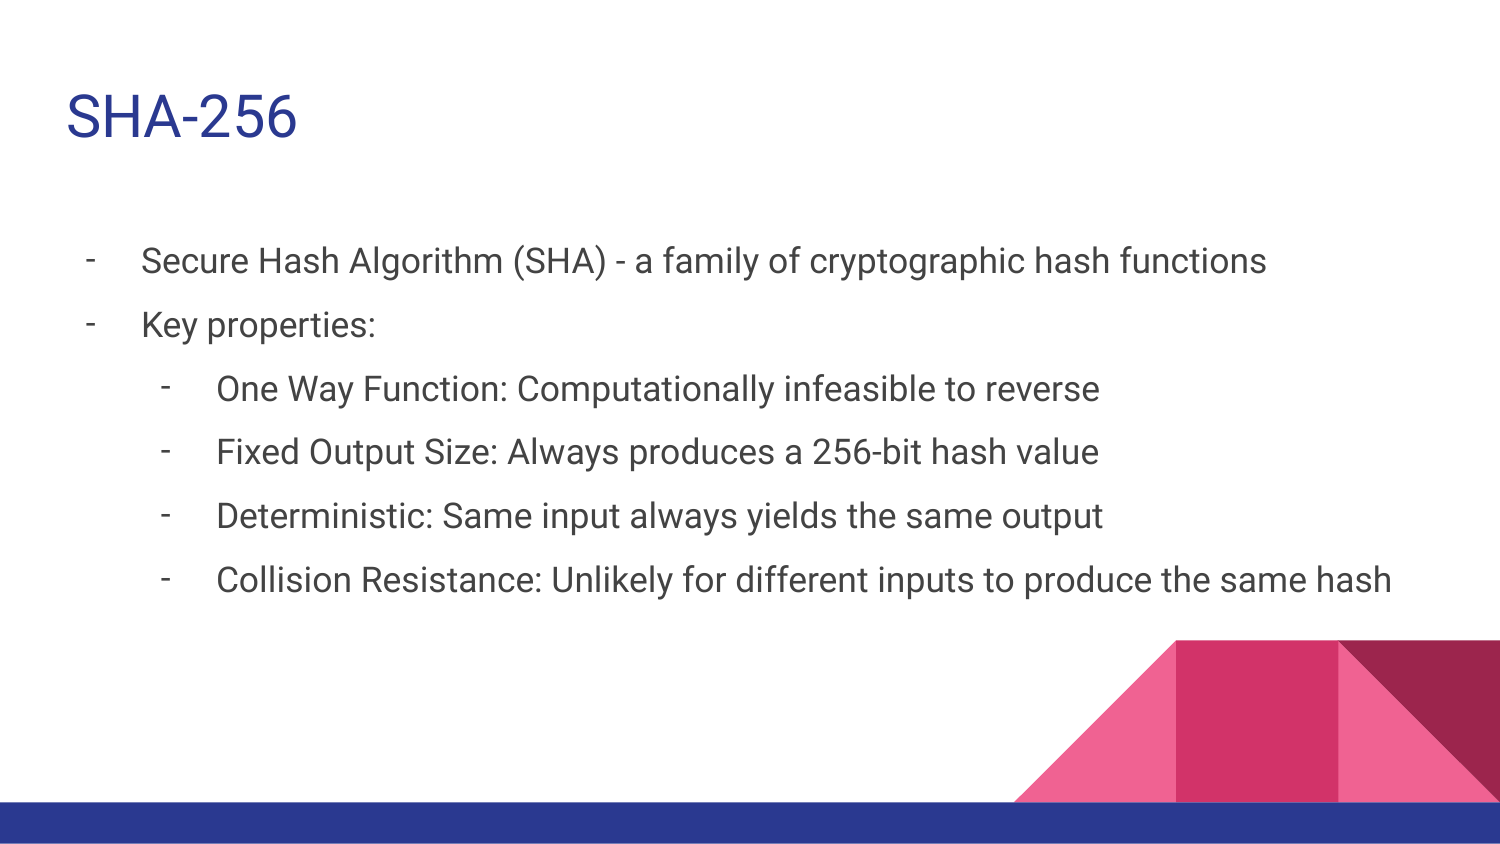

# SHA-256
Secure Hash Algorithm (SHA) - a family of cryptographic hash functions
Key properties:
One Way Function: Computationally infeasible to reverse
Fixed Output Size: Always produces a 256-bit hash value
Deterministic: Same input always yields the same output
Collision Resistance: Unlikely for different inputs to produce the same hash